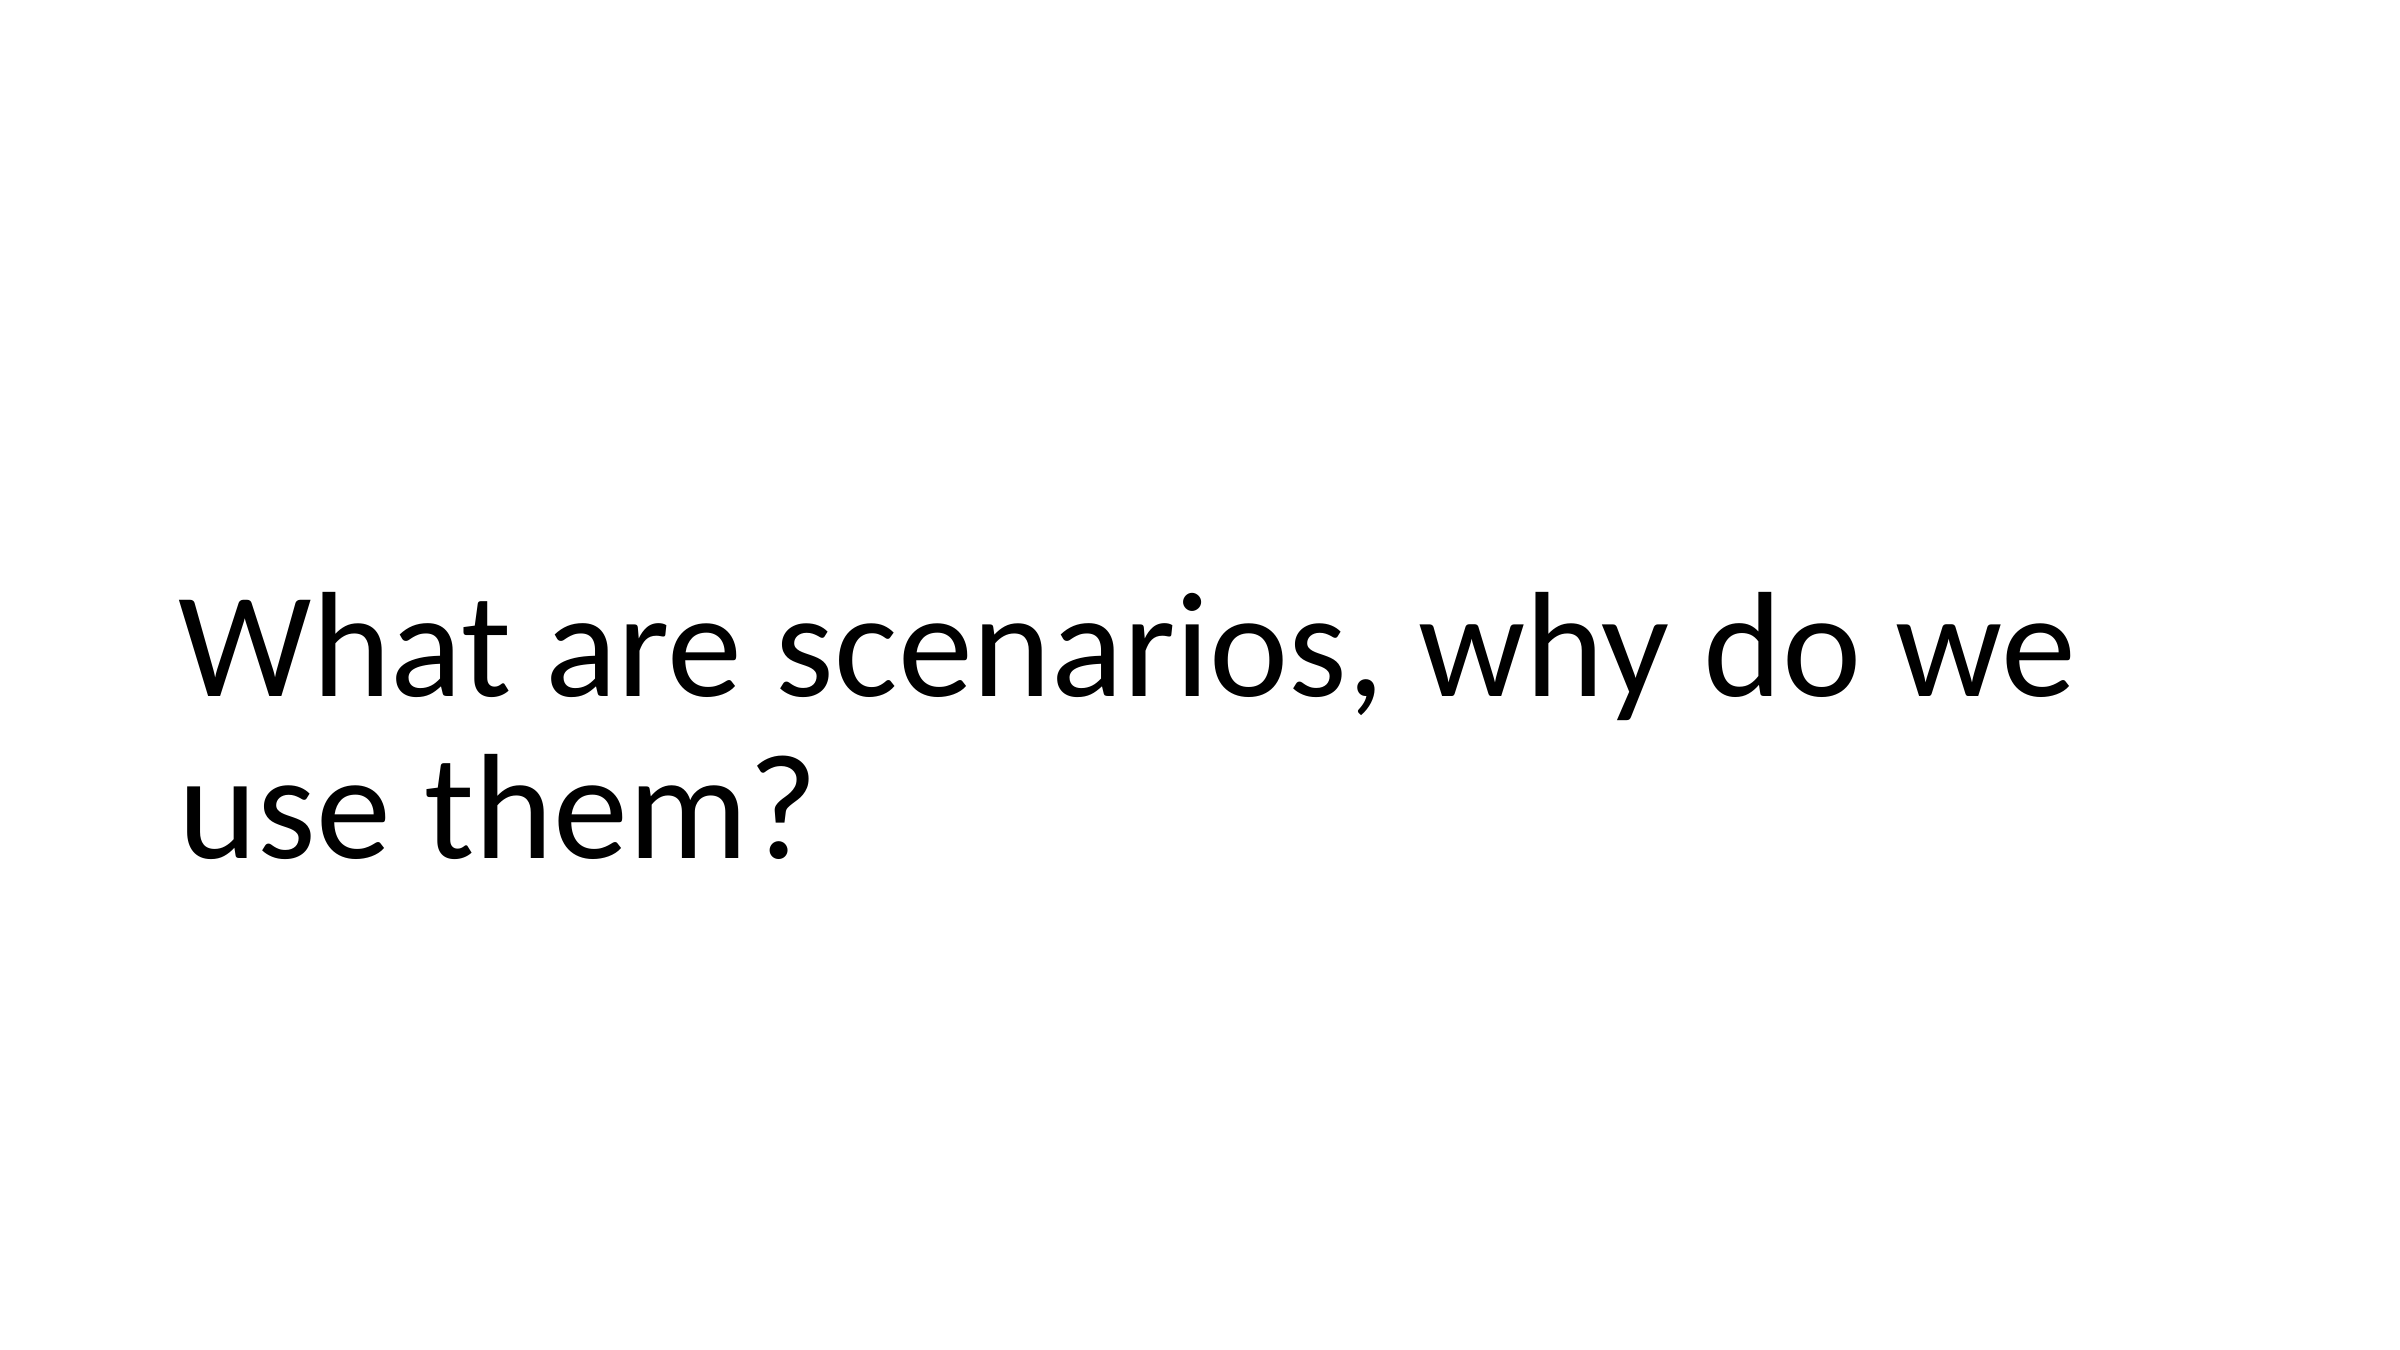

# What are scenarios, why do we use them?